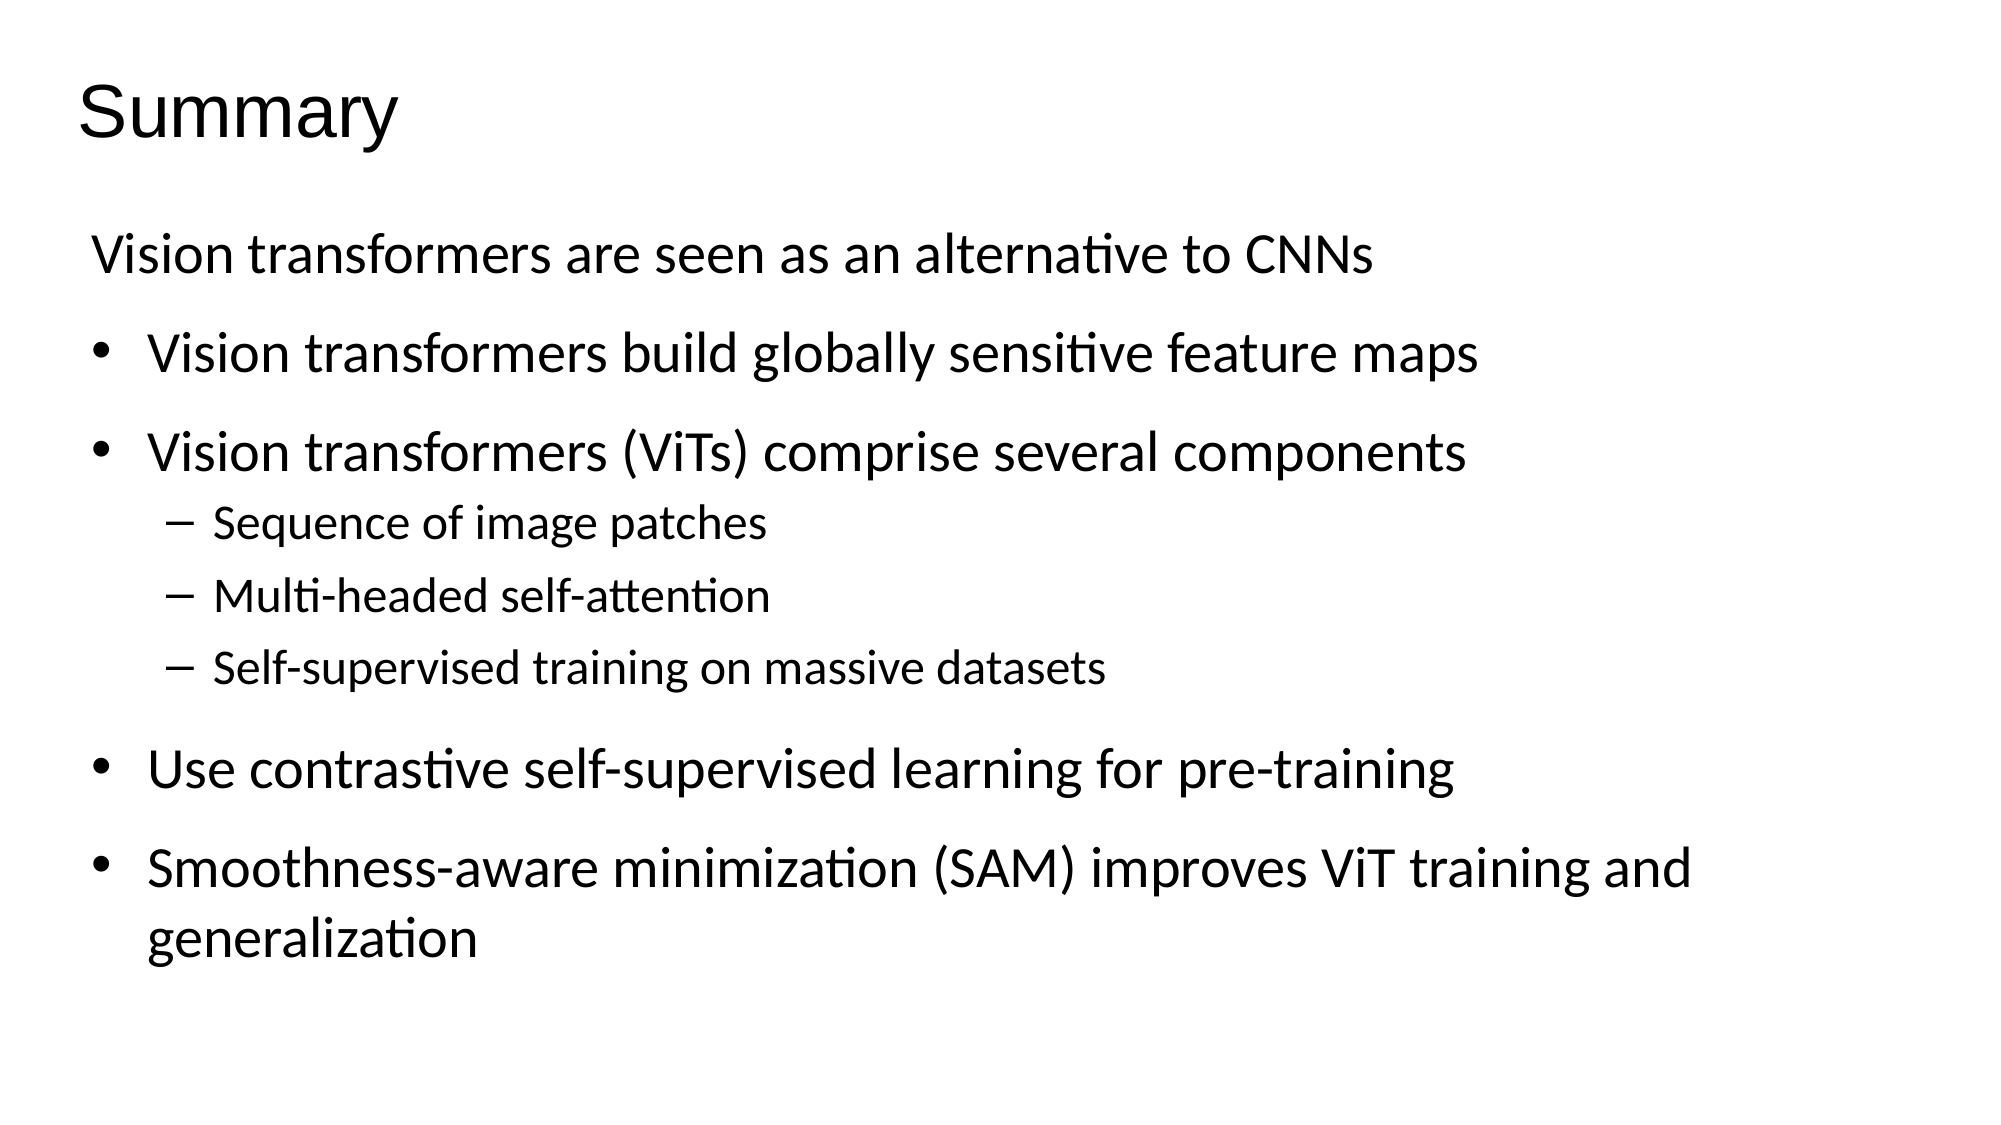

# Summary
Vision transformers are seen as an alternative to CNNs
Vision transformers build globally sensitive feature maps
Vision transformers (ViTs) comprise several components
Sequence of image patches
Multi-headed self-attention
Self-supervised training on massive datasets
Use contrastive self-supervised learning for pre-training
Smoothness-aware minimization (SAM) improves ViT training and generalization